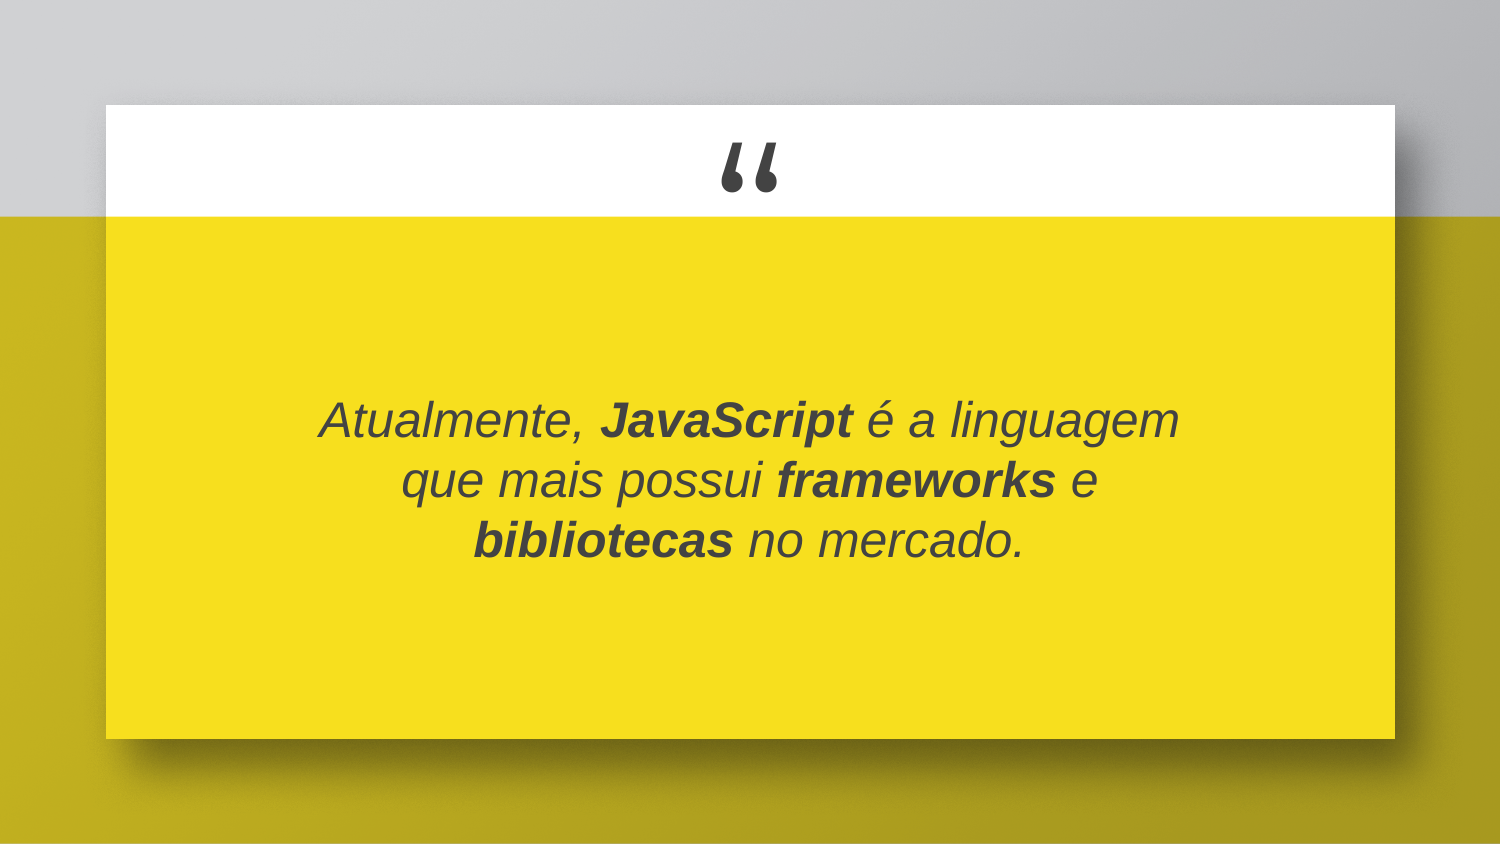

Atualmente, JavaScript é a linguagem que mais possui frameworks e bibliotecas no mercado.